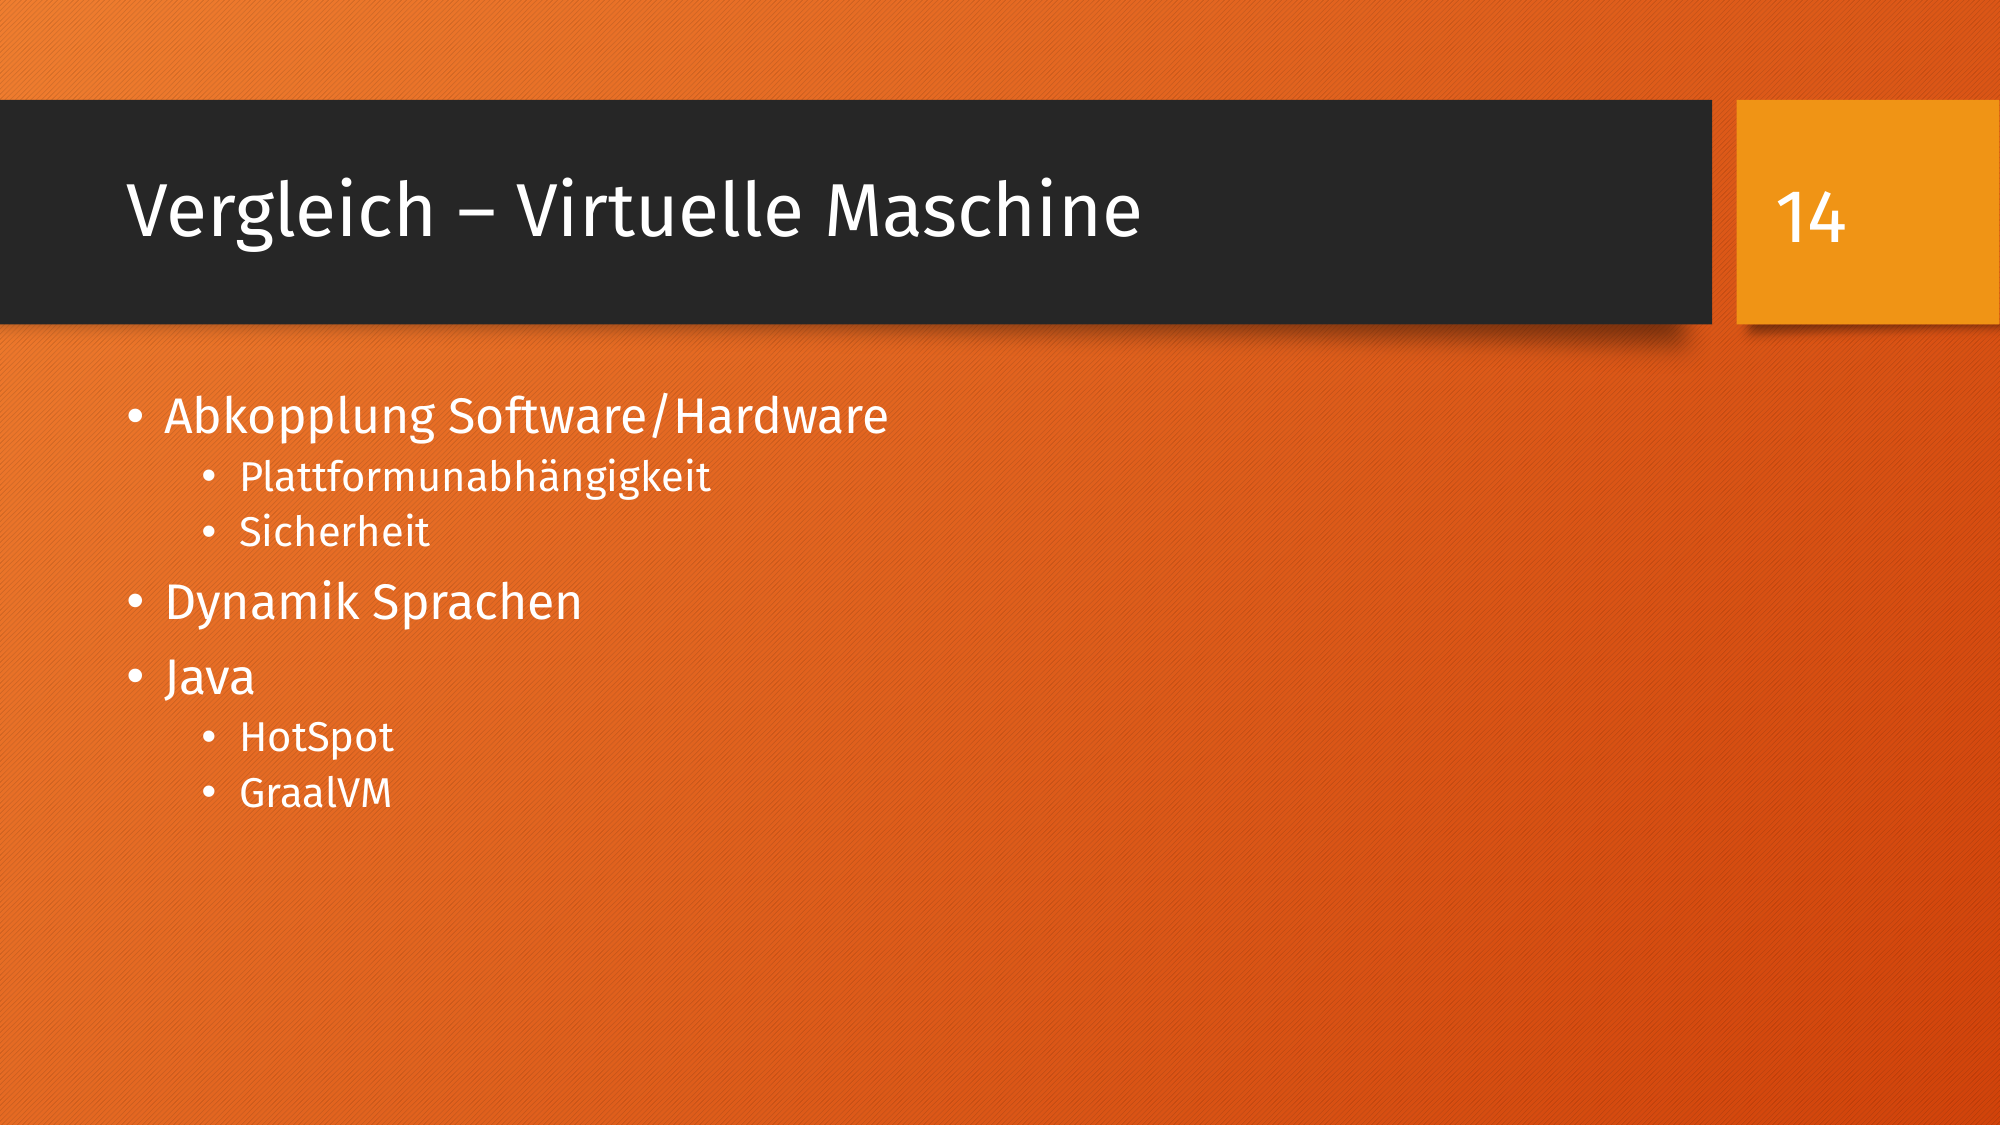

14
# Vergleich – Virtuelle Maschine
Abkopplung Software/Hardware
Plattformunabhängigkeit
Sicherheit
Dynamik Sprachen
Java
HotSpot
GraalVM